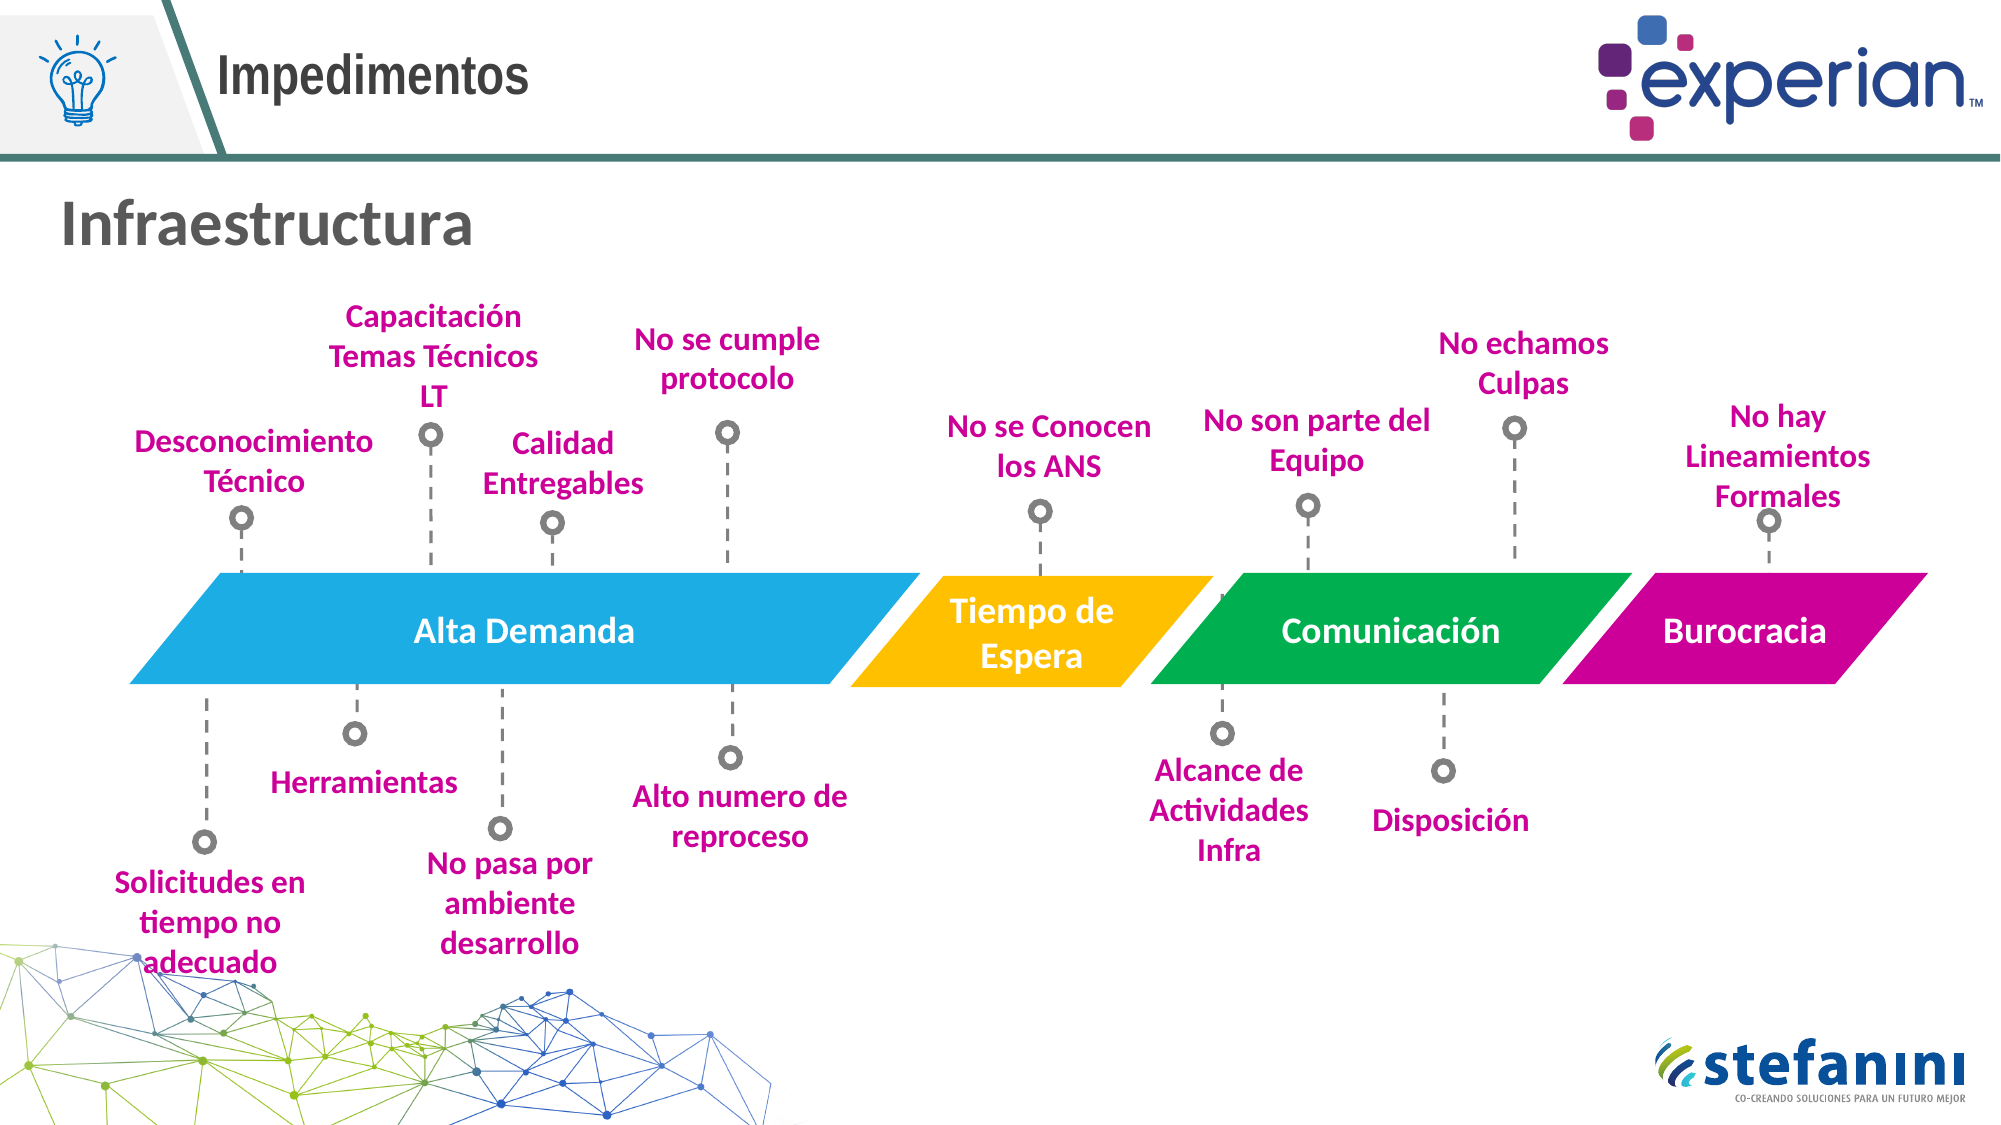

# Impedimentos
Infraestructura
Capacitación Temas Técnicos LT

No se cumple protocolo

No echamos Culpas

No hay Lineamientos Formales

No son parte del Equipo

No se Conocen los ANS

Desconocimiento Técnico

Calidad Entregables

Alta Demanda
Comunicación
Burocracia
Tiempo de Espera

Alcance de Actividades Infra

Herramientas

Alto numero de reproceso

Disposición

Solicitudes en tiempo no adecuado

No pasa por ambiente desarrollo